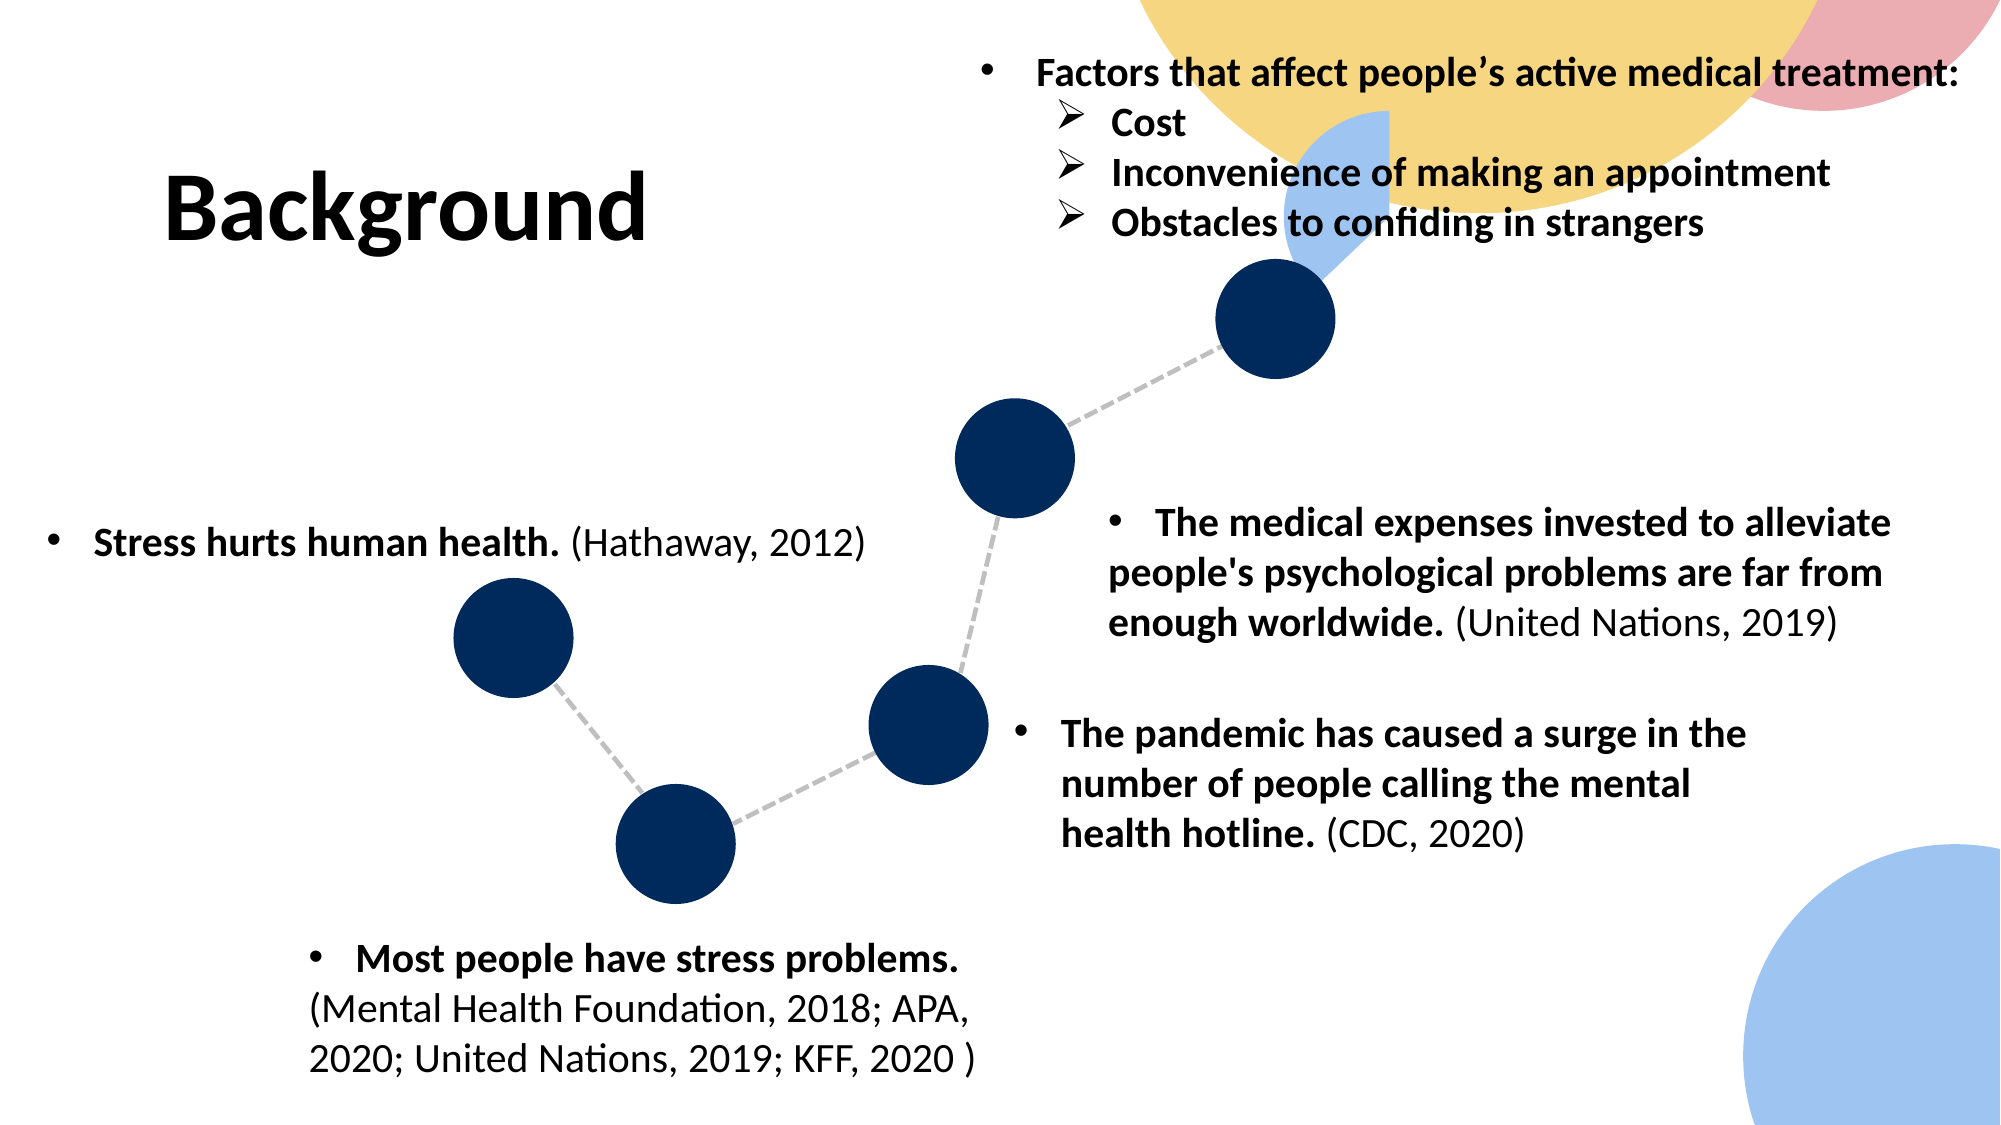

Factors that affect people’s active medical treatment:
Cost
Inconvenience of making an appointment
Obstacles to confiding in strangers

# Background

The medical expenses invested to alleviate
people's psychological problems are far from
enough worldwide. (United Nations, 2019)
Stress hurts human health. (Hathaway, 2012)

The pandemic has caused a surge in the number of people calling the mental health hotline. (CDC, 2020)

Most people have stress problems.
(Mental Health Foundation, 2018; APA, 2020; United Nations, 2019; KFF, 2020 )
64